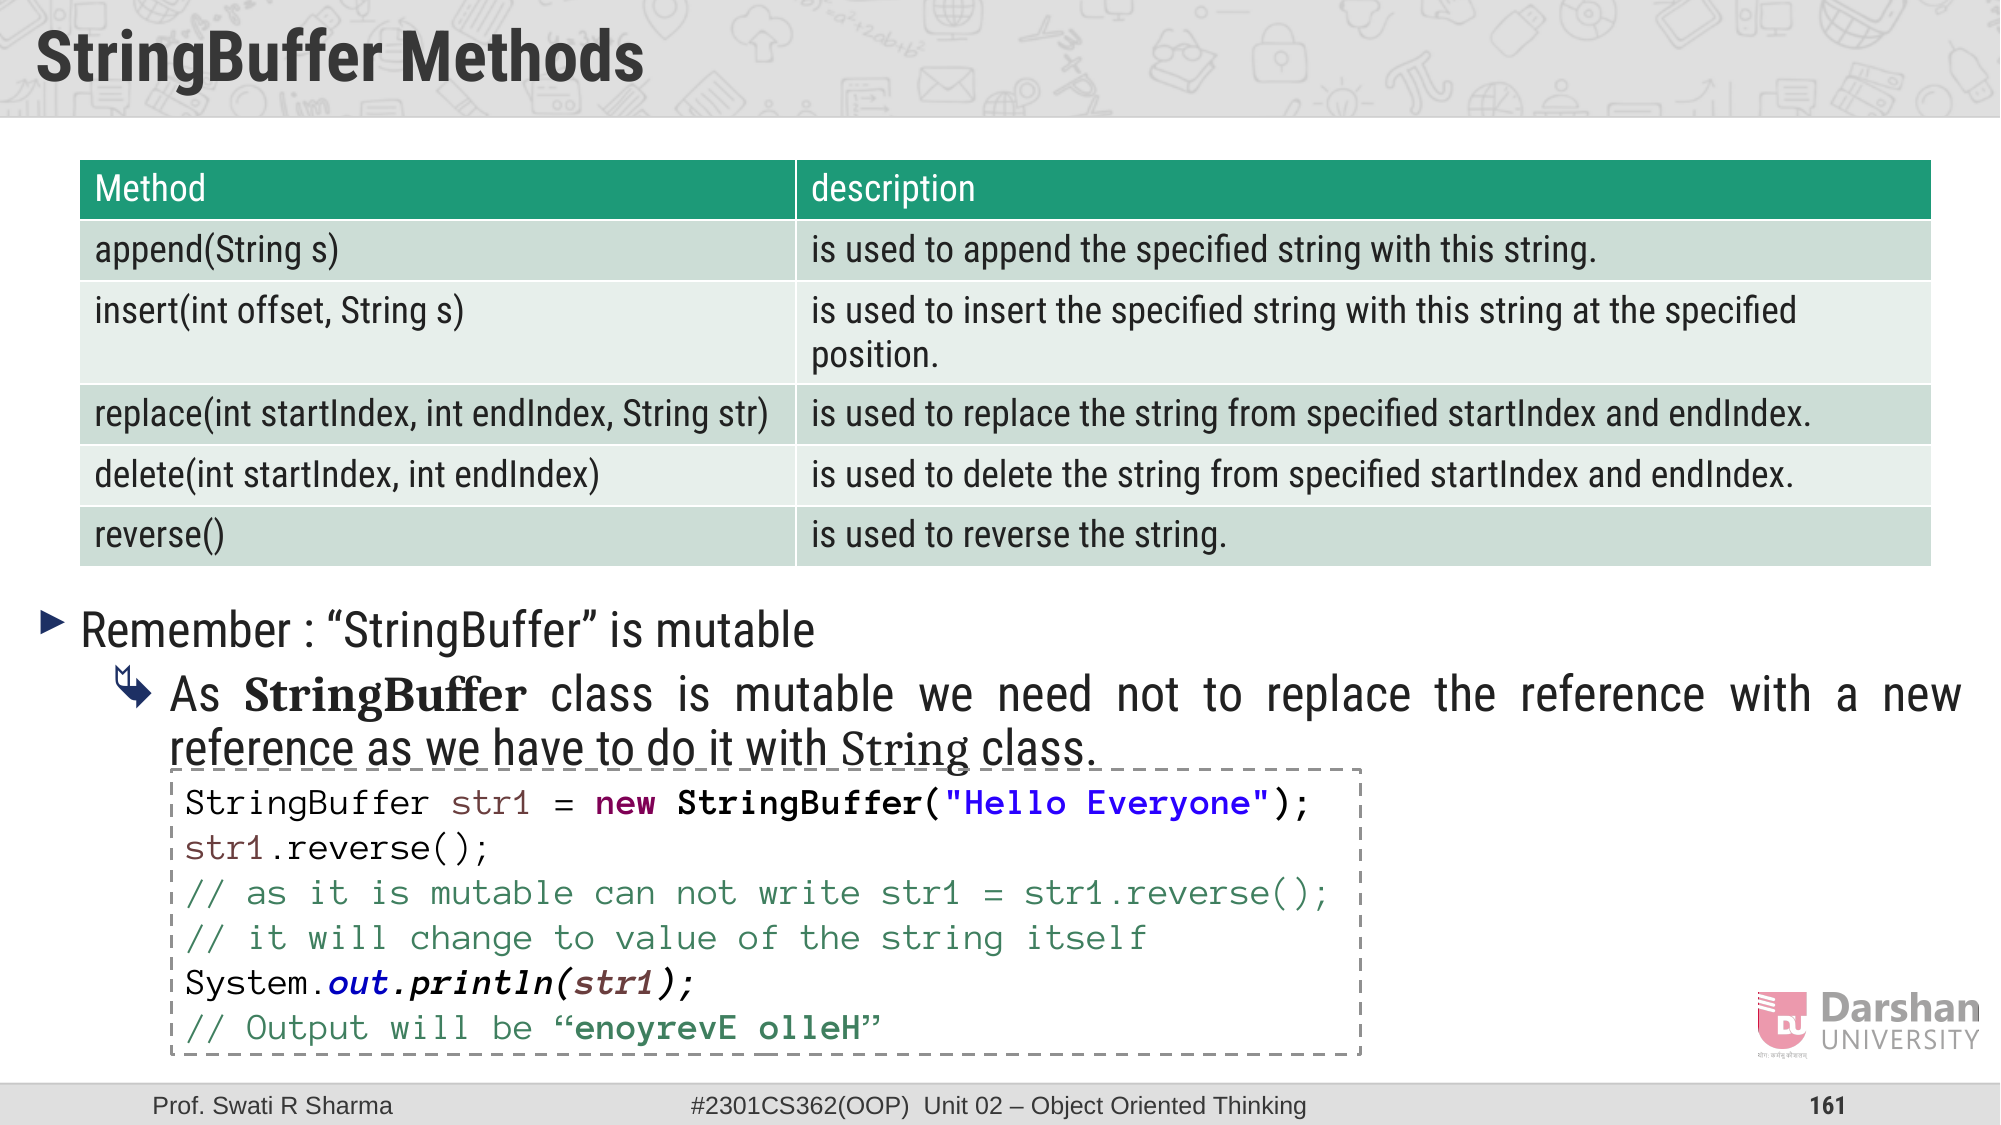

# StringBuffer Methods

Remember : “StringBuffer” is mutable
As StringBuffer class is mutable we need not to replace the reference with a new reference as we have to do it with String class.

| Method | description |
| --- | --- |
| append(String s) | is used to append the specified string with this string. |
| insert(int offset, String s) | is used to insert the specified string with this string at the specified position. |
| replace(int startIndex, int endIndex, String str) | is used to replace the string from specified startIndex and endIndex. |
| delete(int startIndex, int endIndex) | is used to delete the string from specified startIndex and endIndex. |
| reverse() | is used to reverse the string. |
StringBuffer str1 = new StringBuffer("Hello Everyone");
str1.reverse();
// as it is mutable can not write str1 = str1.reverse();
// it will change to value of the string itself
System.out.println(str1);
// Output will be “enoyrevE olleH”